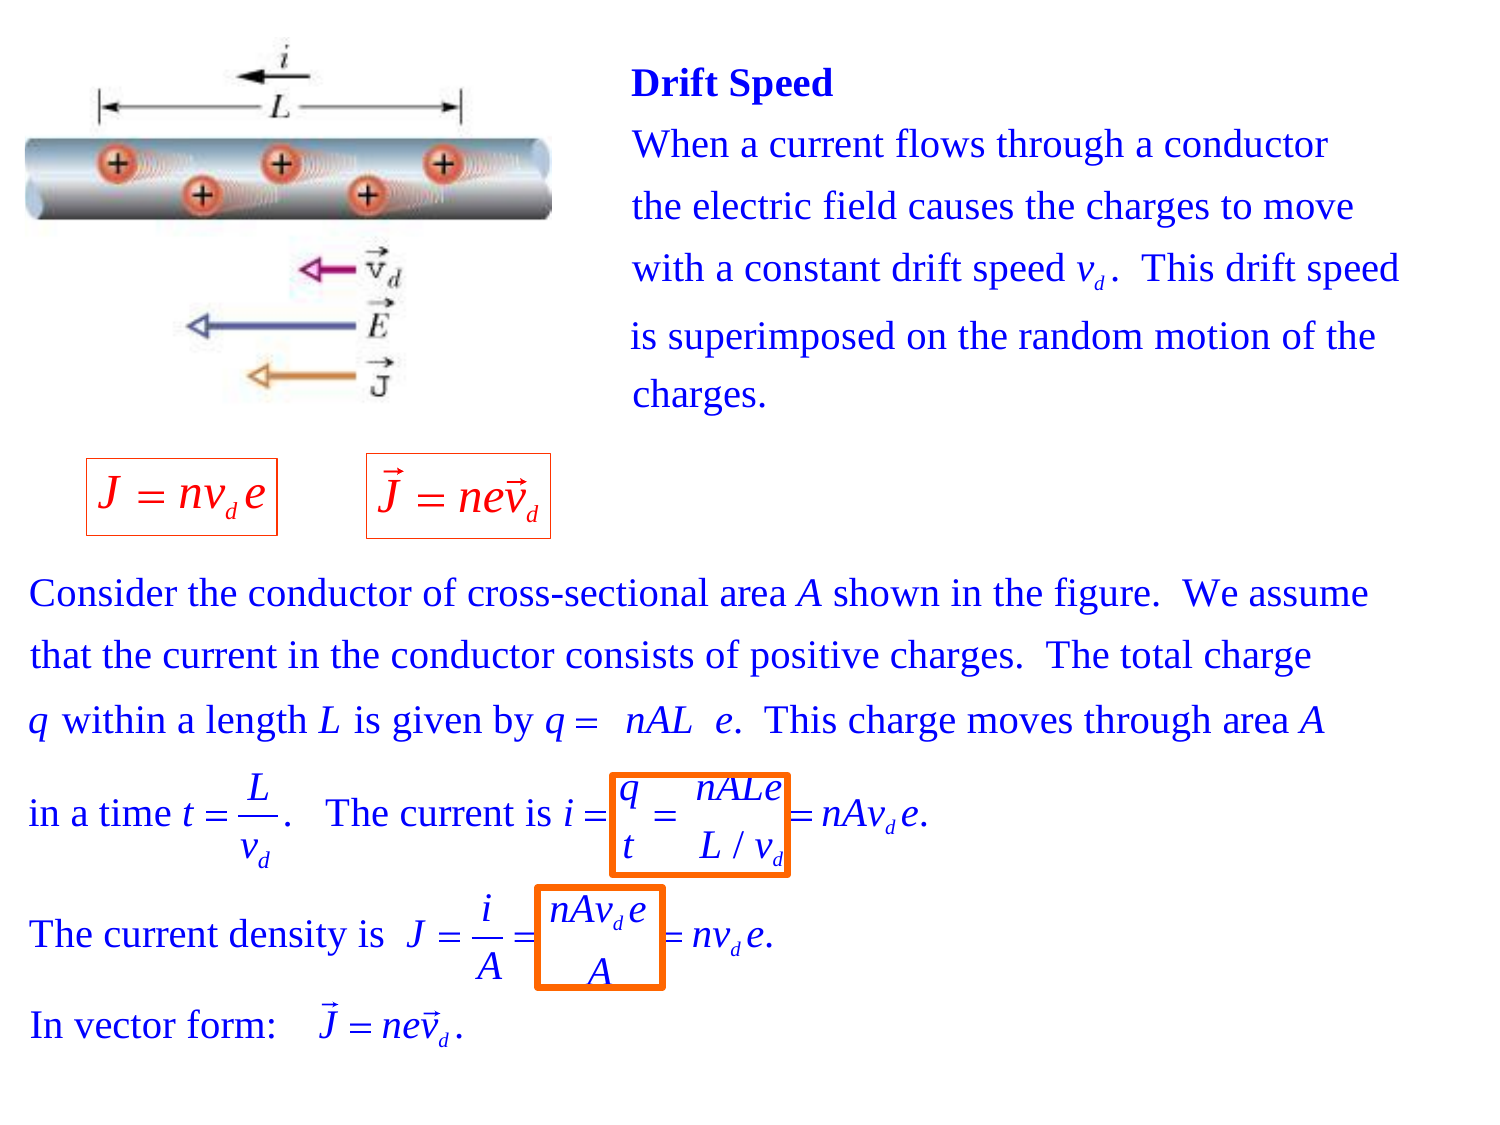

Drift Speed
When a current flows through a conductor the electric field causes the charges to move
with a constant drift speed vd .  This drift speed is superimposed on the random motion of the
charges.

J	nvd e

J	nevd
Consider the conductor of cross-sectional area A shown in the figure.  We assume that the current in the conductor consists of positive charges.  The total charge

q within a length L is given by q	nAL	e.  This charge moves through area A

L
v
q	nALe
t	L / vd

in a time t
.	The current is i
nAvd e.

d
nAvd e A
i A

The current density is  J
nvd e.

In vector form:	J
nevd .